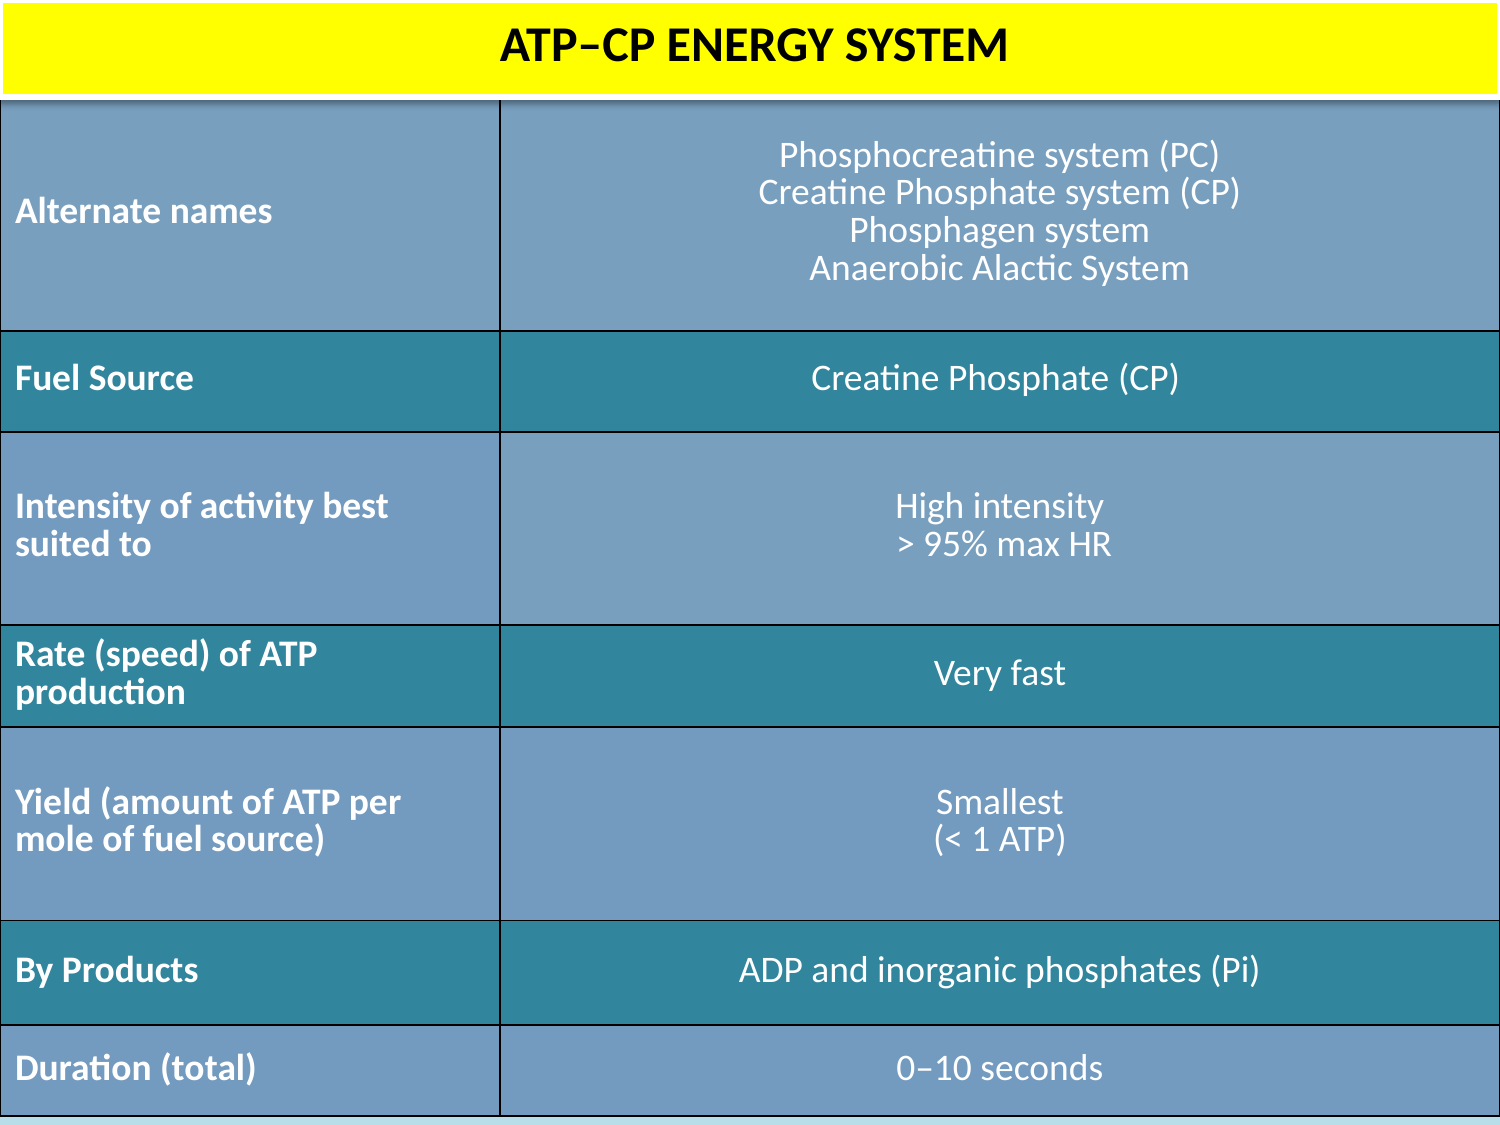

# ATP–CP ENERGY SYSTEM
| Alternate names | Phosphocreatine system (PC) Creatine Phosphate system (CP) Phosphagen system Anaerobic Alactic System |
| --- | --- |
| Fuel Source | Creatine Phosphate (CP) |
| Intensity of activity best suited to | High intensity > 95% max HR |
| Rate (speed) of ATP production | Very fast |
| Yield (amount of ATP per mole of fuel source) | Smallest (< 1 ATP) |
| By Products | ADP and inorganic phosphates (Pi) |
| Duration (total) | 0–10 seconds |
104